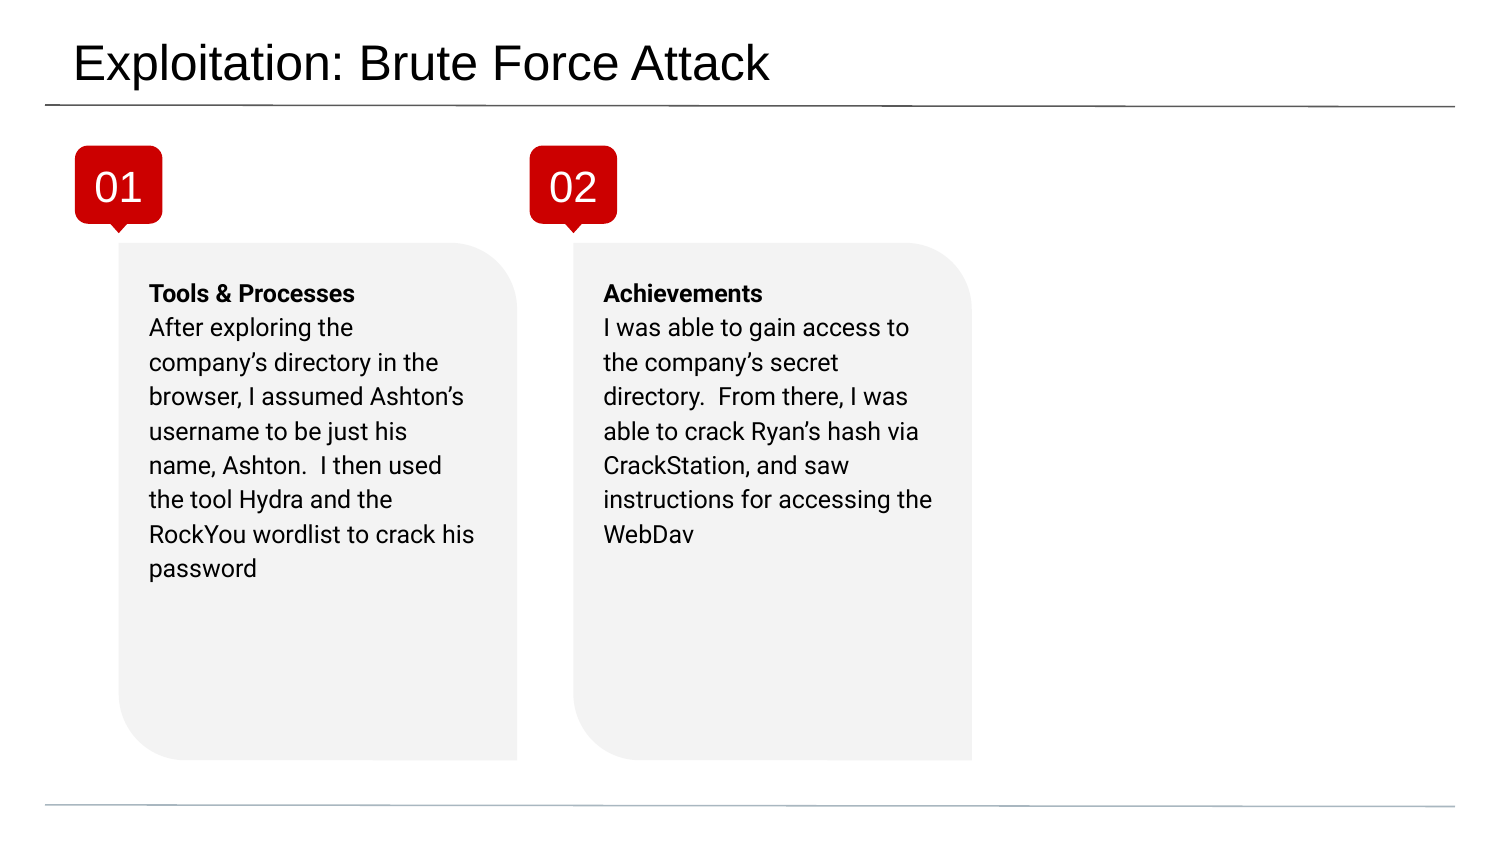

# Exploitation: Brute Force Attack
01

02

Tools & Processes
After exploring the company’s directory in the browser, I assumed Ashton’s username to be just his name, Ashton.  I then used the tool Hydra and the RockYou wordlist to crack his password

Achievements
I was able to gain access to the company’s secret directory.  From there, I was able to crack Ryan’s hash via CrackStation, and saw instructions for accessing the WebDav